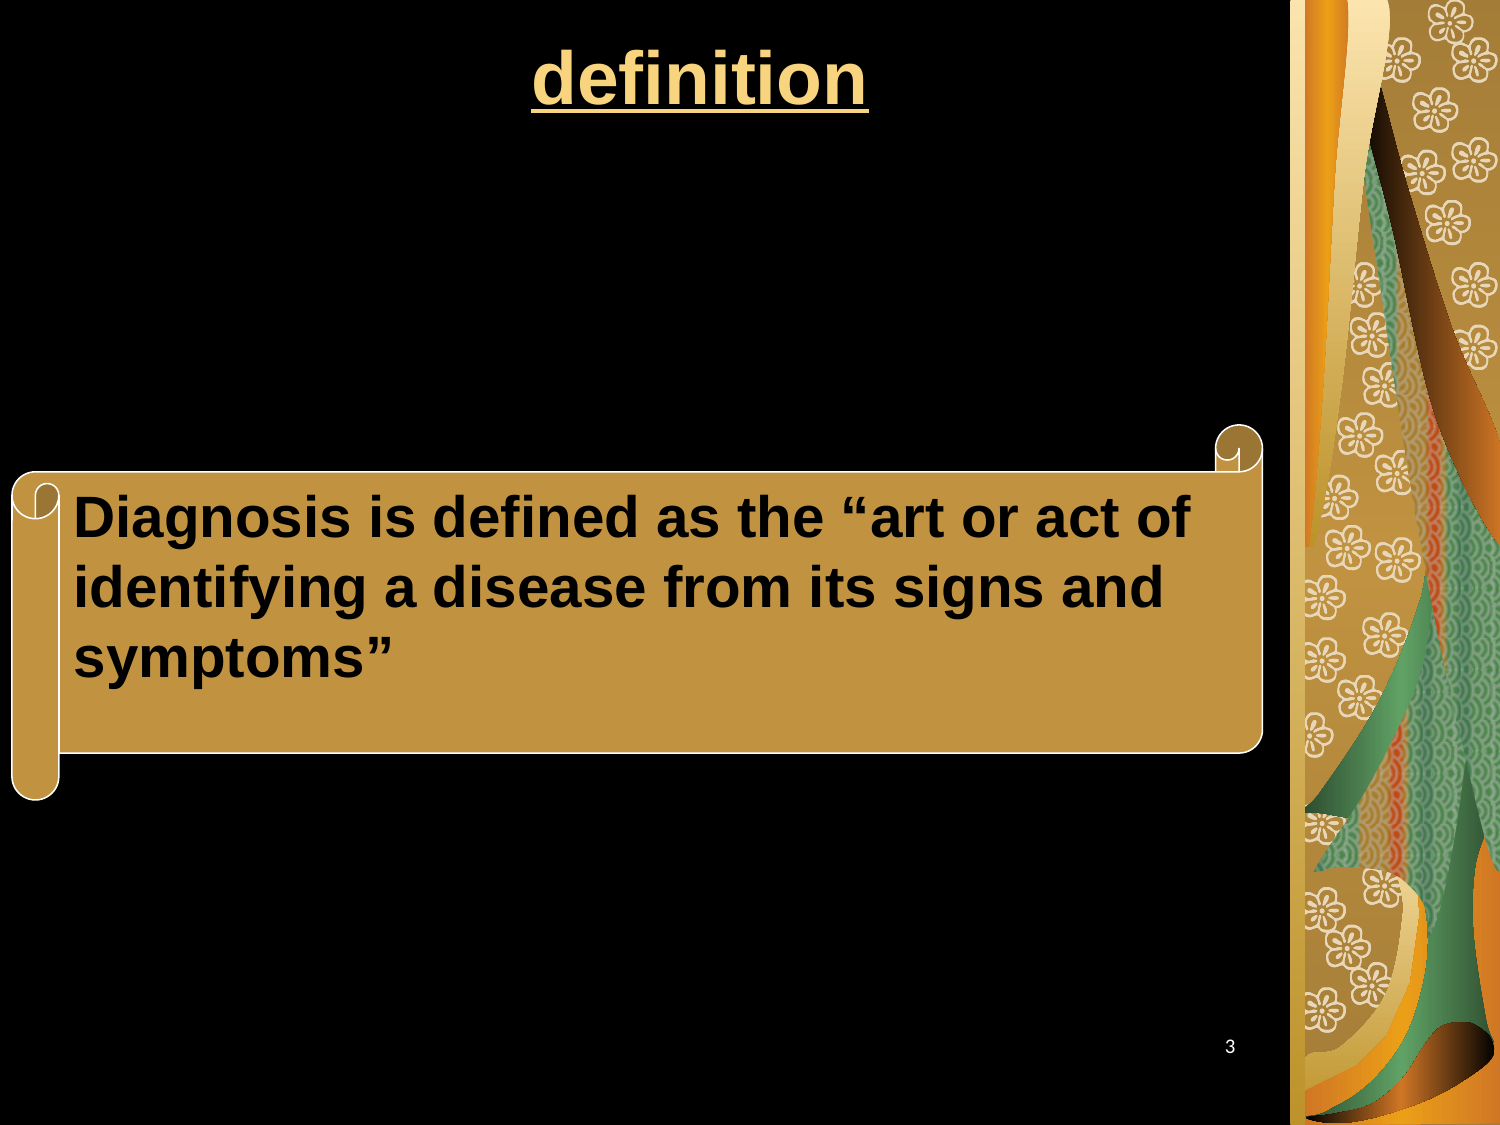

# definition

Diagnosis is defined as the “art or act of identifying a disease from its signs and symptoms”

3